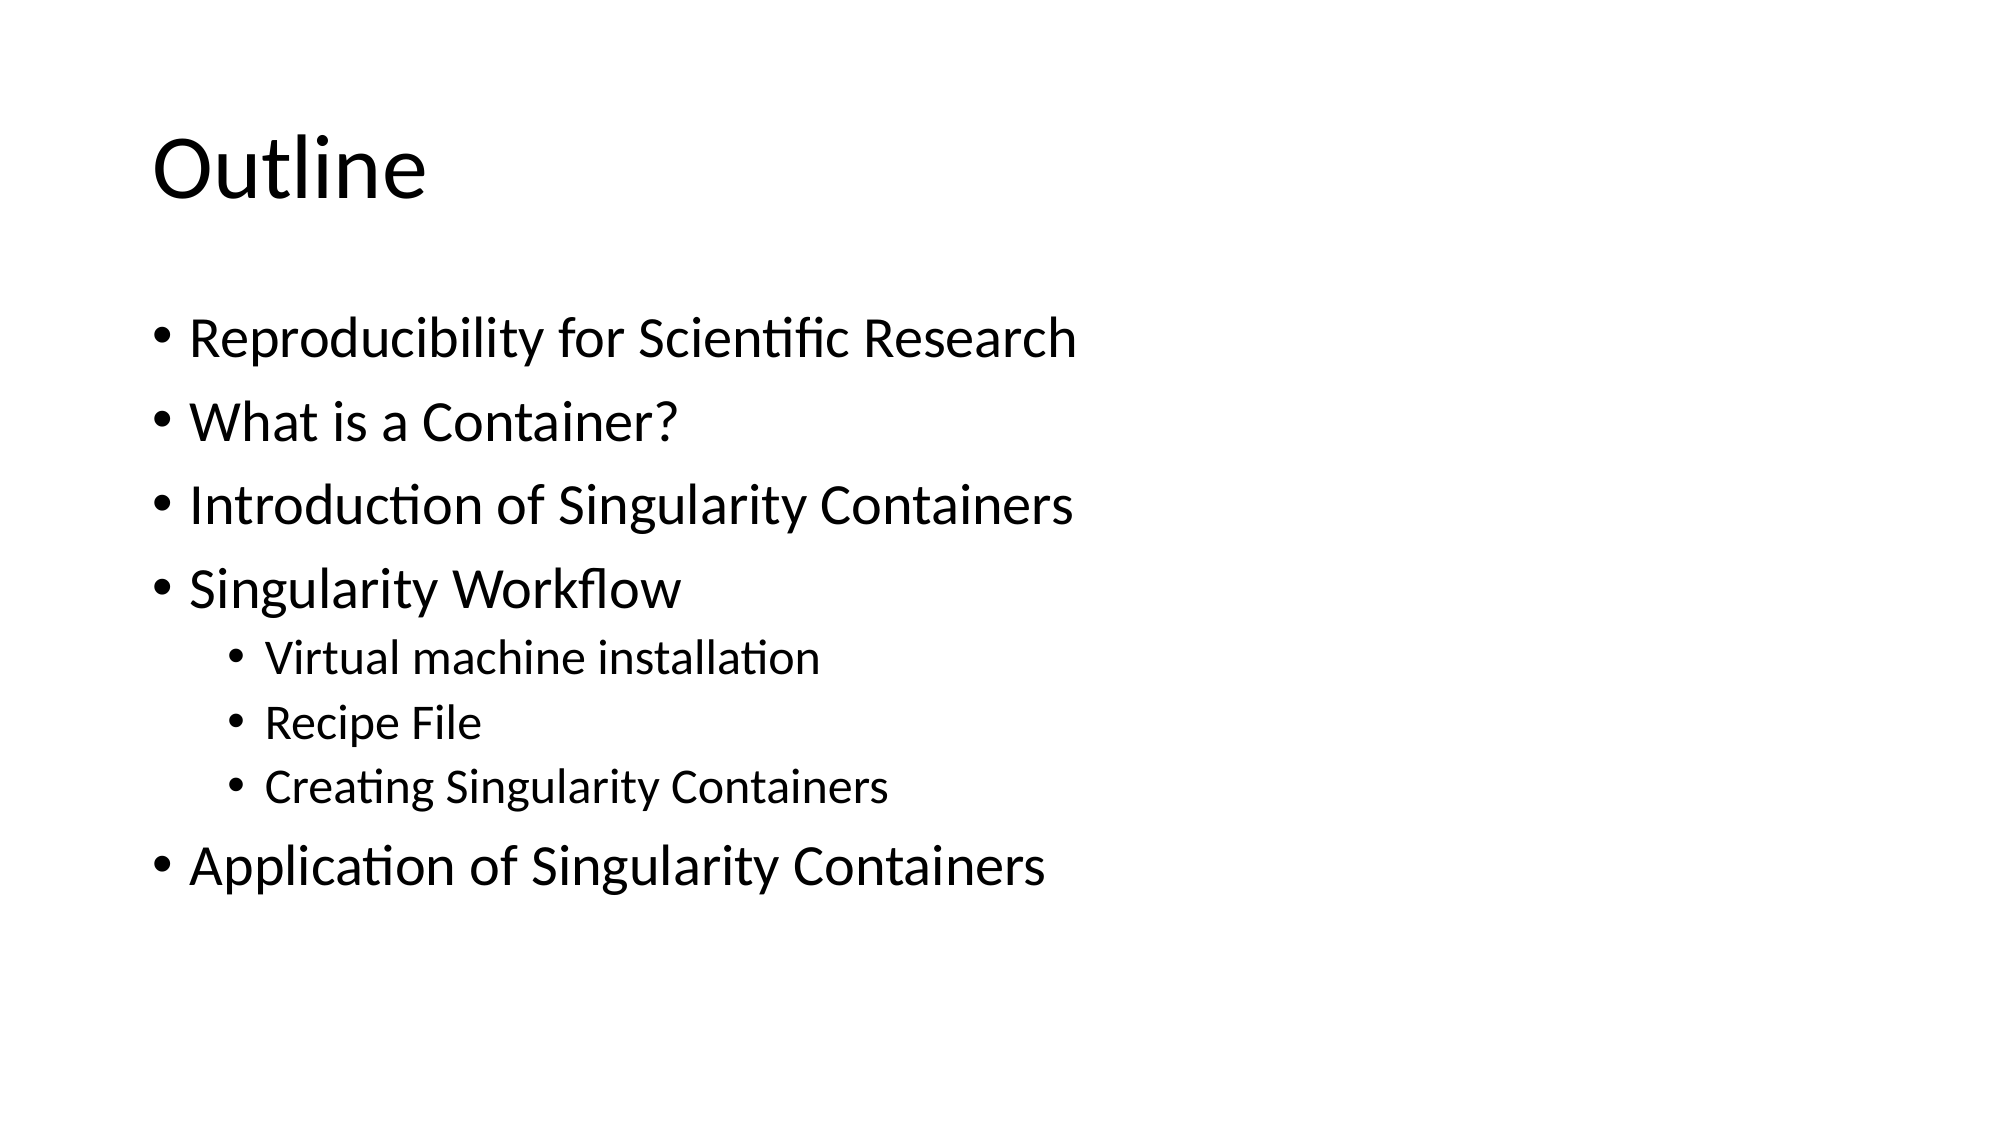

# Outline
Reproducibility for Scientific Research
What is a Container?
Introduction of Singularity Containers
Singularity Workflow
Virtual machine installation
Recipe File
Creating Singularity Containers
Application of Singularity Containers